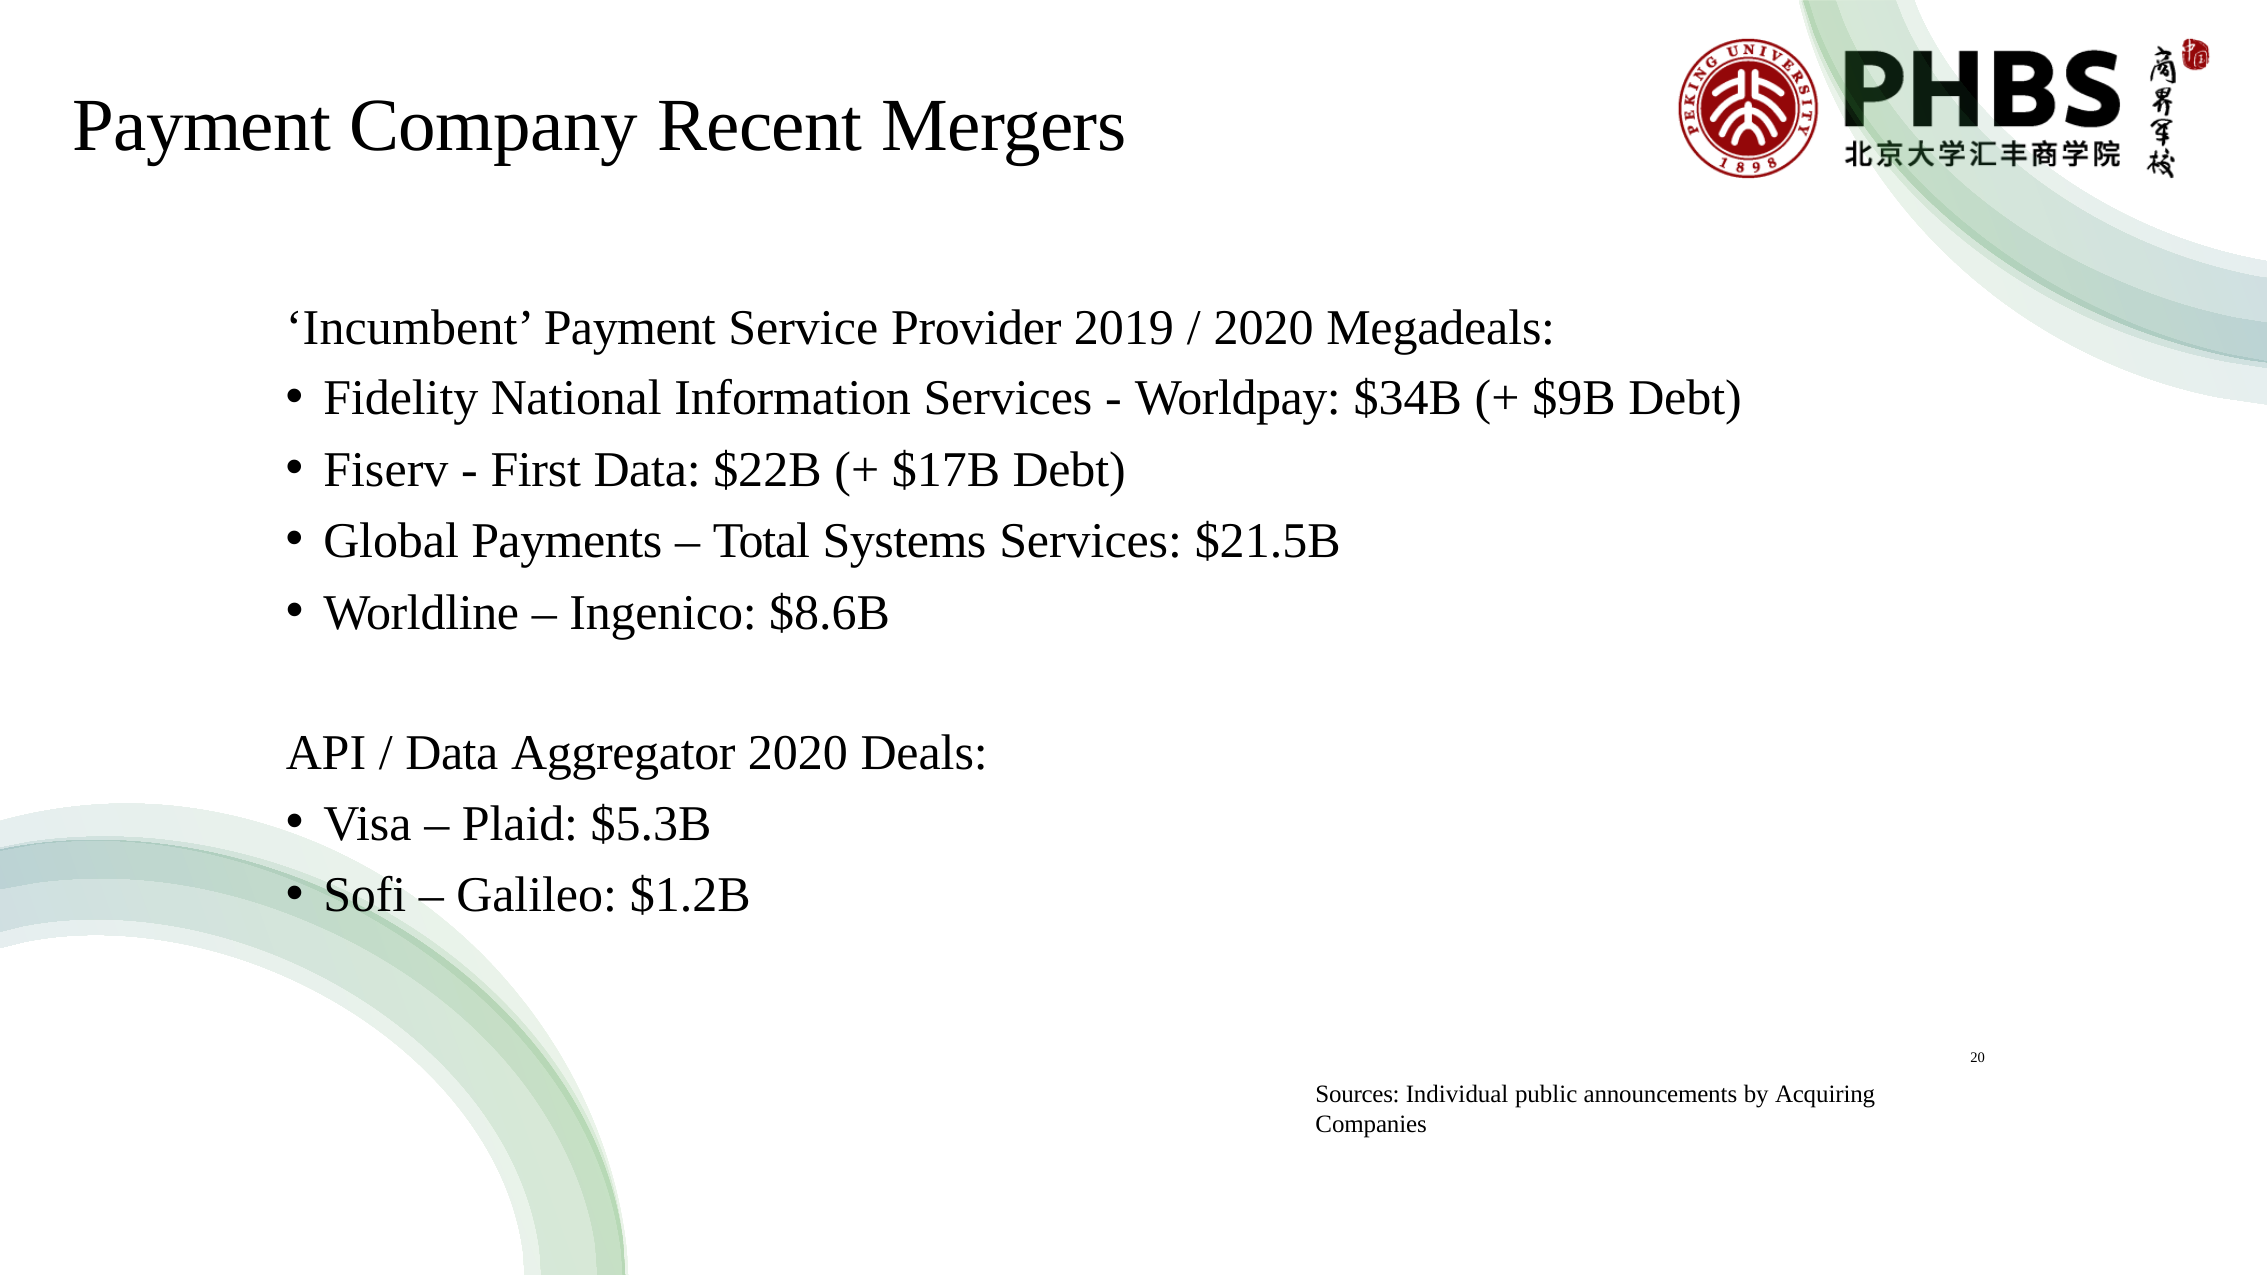

# Payment Company Recent Mergers
‘Incumbent’ Payment Service Provider 2019 / 2020 Megadeals:
Fidelity National Information Services - Worldpay: $34B (+ $9B Debt)
Fiserv - First Data: $22B (+ $17B Debt)
Global Payments – Total Systems Services: $21.5B
Worldline – Ingenico: $8.6B

API / Data Aggregator 2020 Deals:
Visa – Plaid: $5.3B
Sofi – Galileo: $1.2B
20
Sources: Individual public announcements by Acquiring Companies